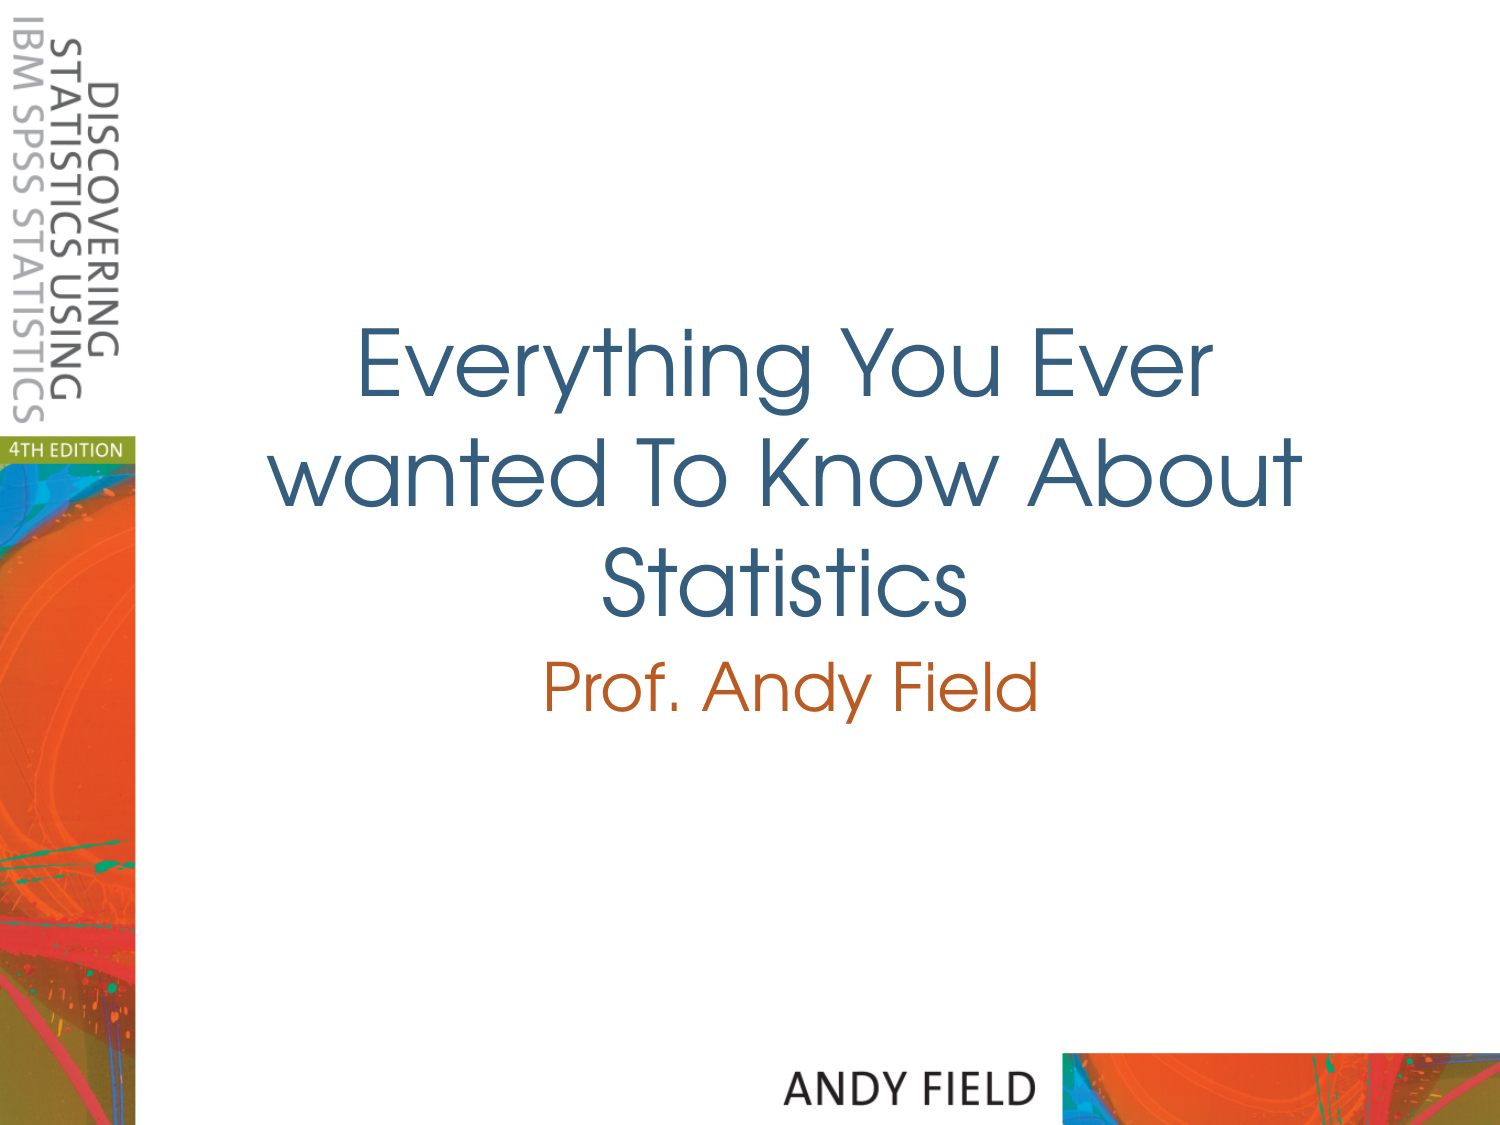

# Everything You Ever wanted To Know About Statistics
Prof. Andy Field